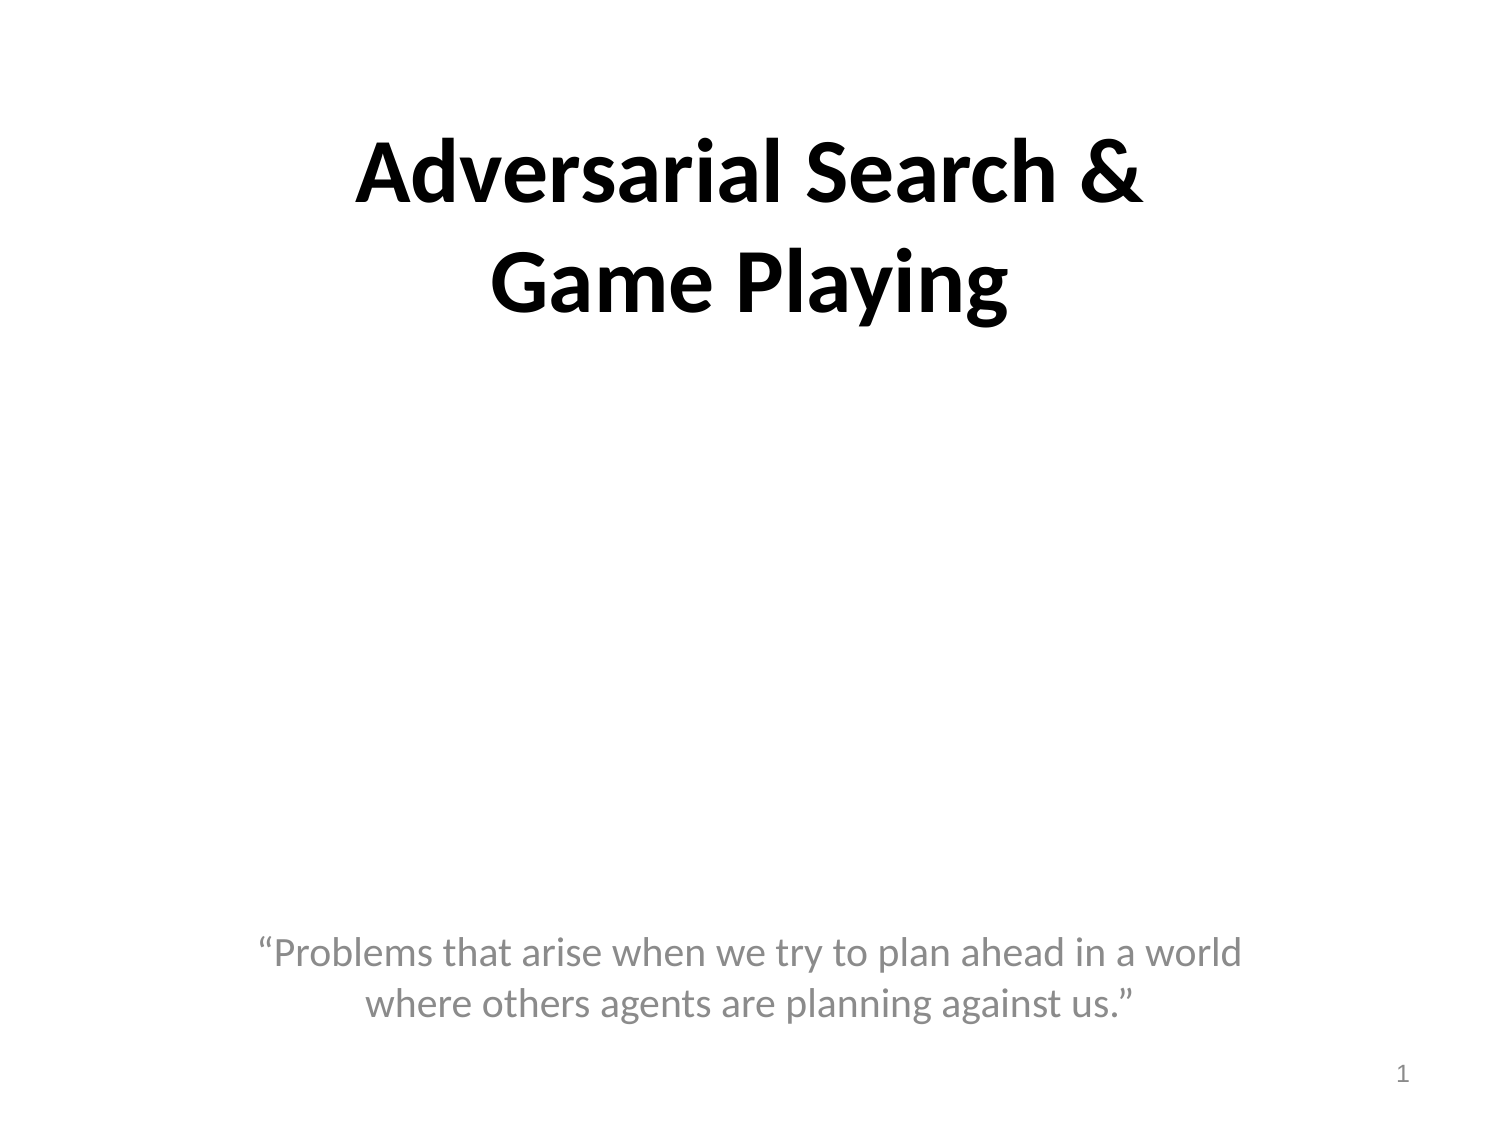

# Adversarial Search & Game Playing
“Problems that arise when we try to plan ahead in a world where others agents are planning against us.”
1